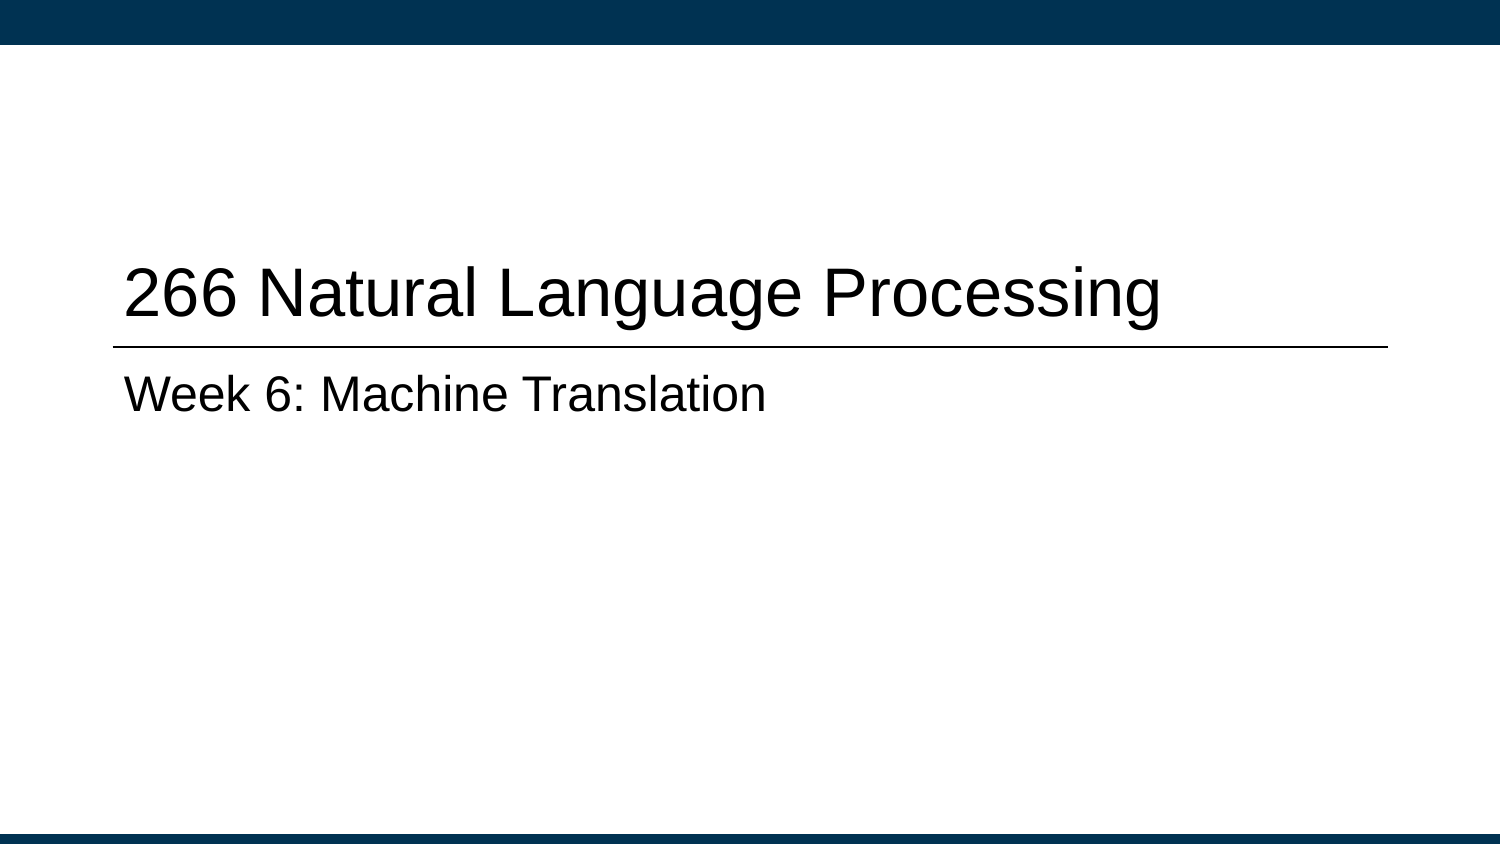

# 266 Natural Language Processing
Week 6: Machine Translation